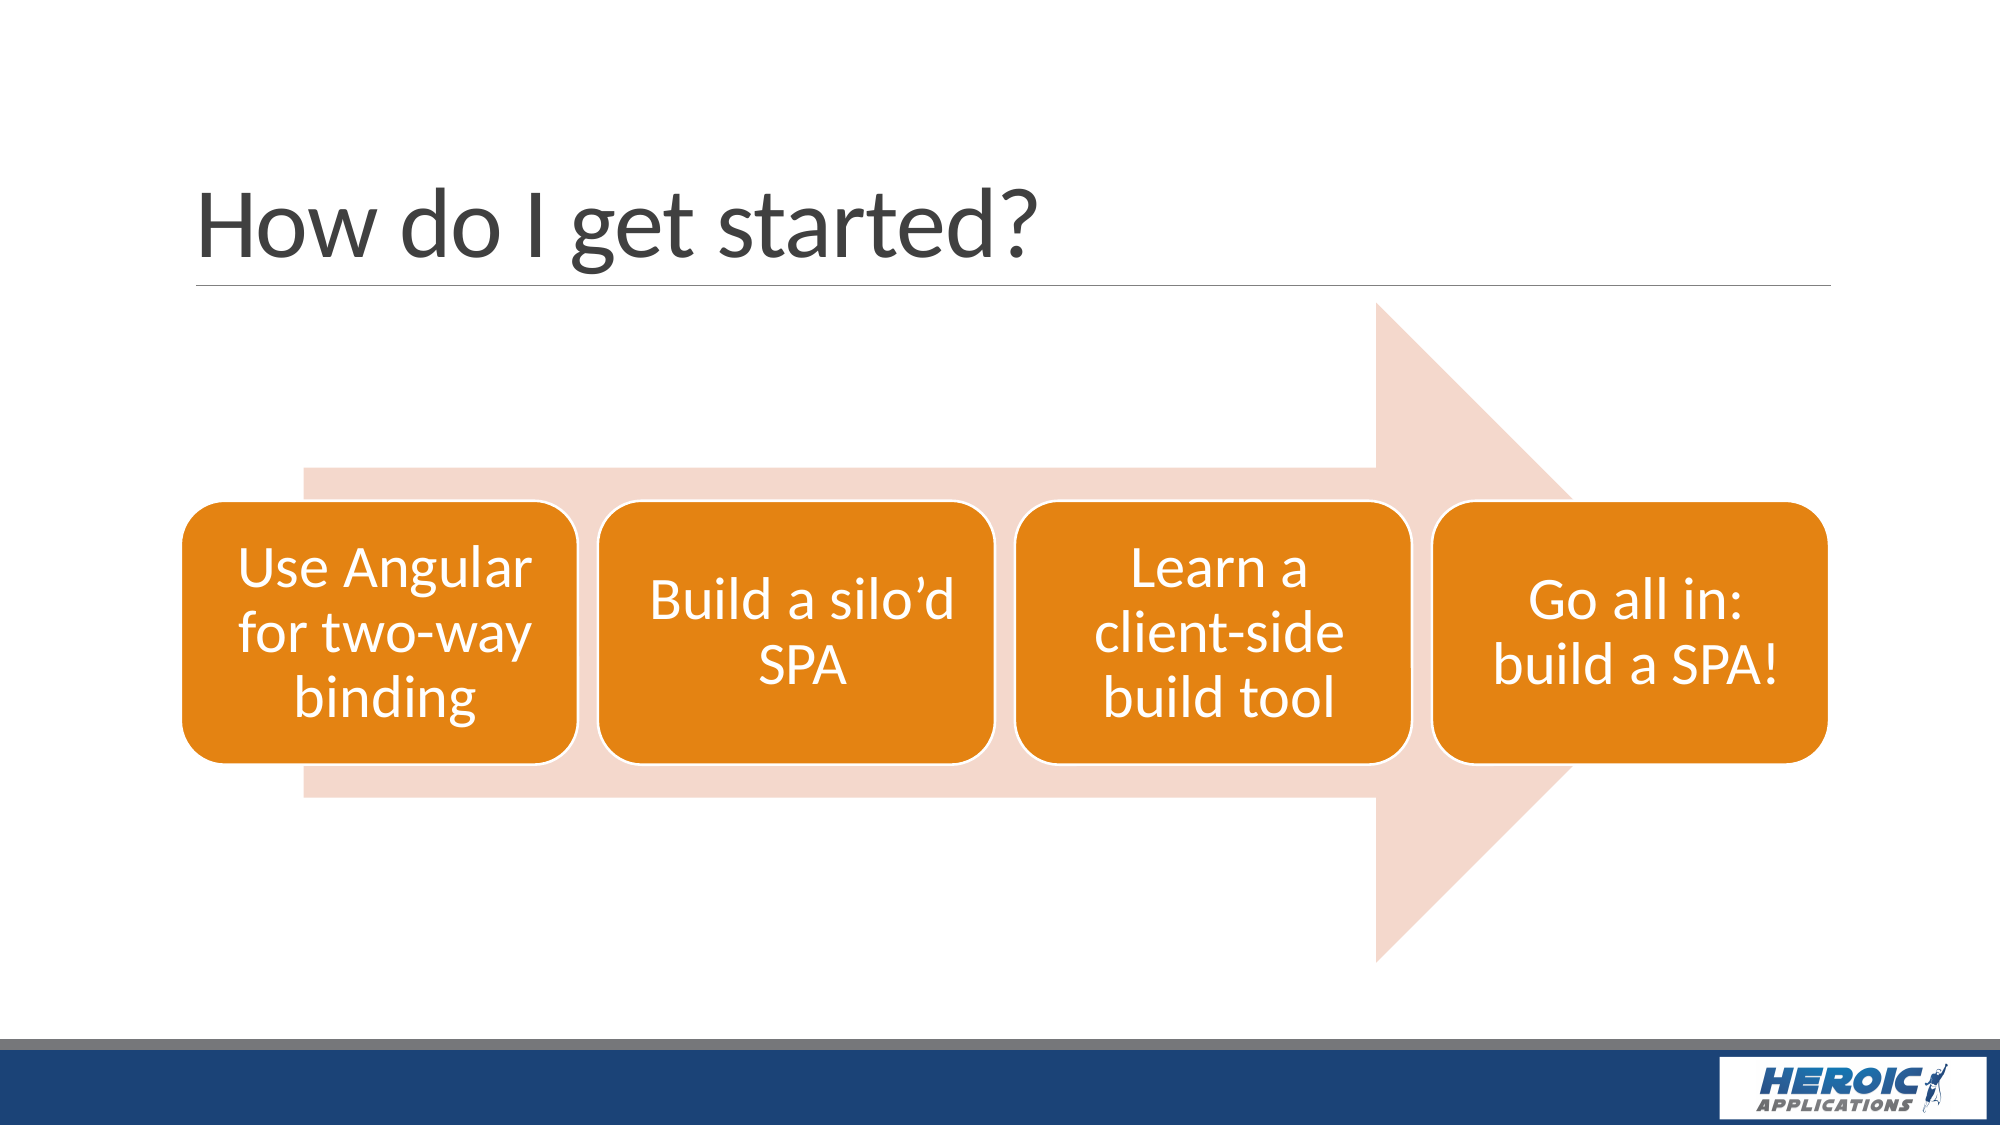

# How do I get started?
Use Angular for two-way binding
Build a silo’d SPA
Learn a client-side build tool
Go all in: build a SPA!